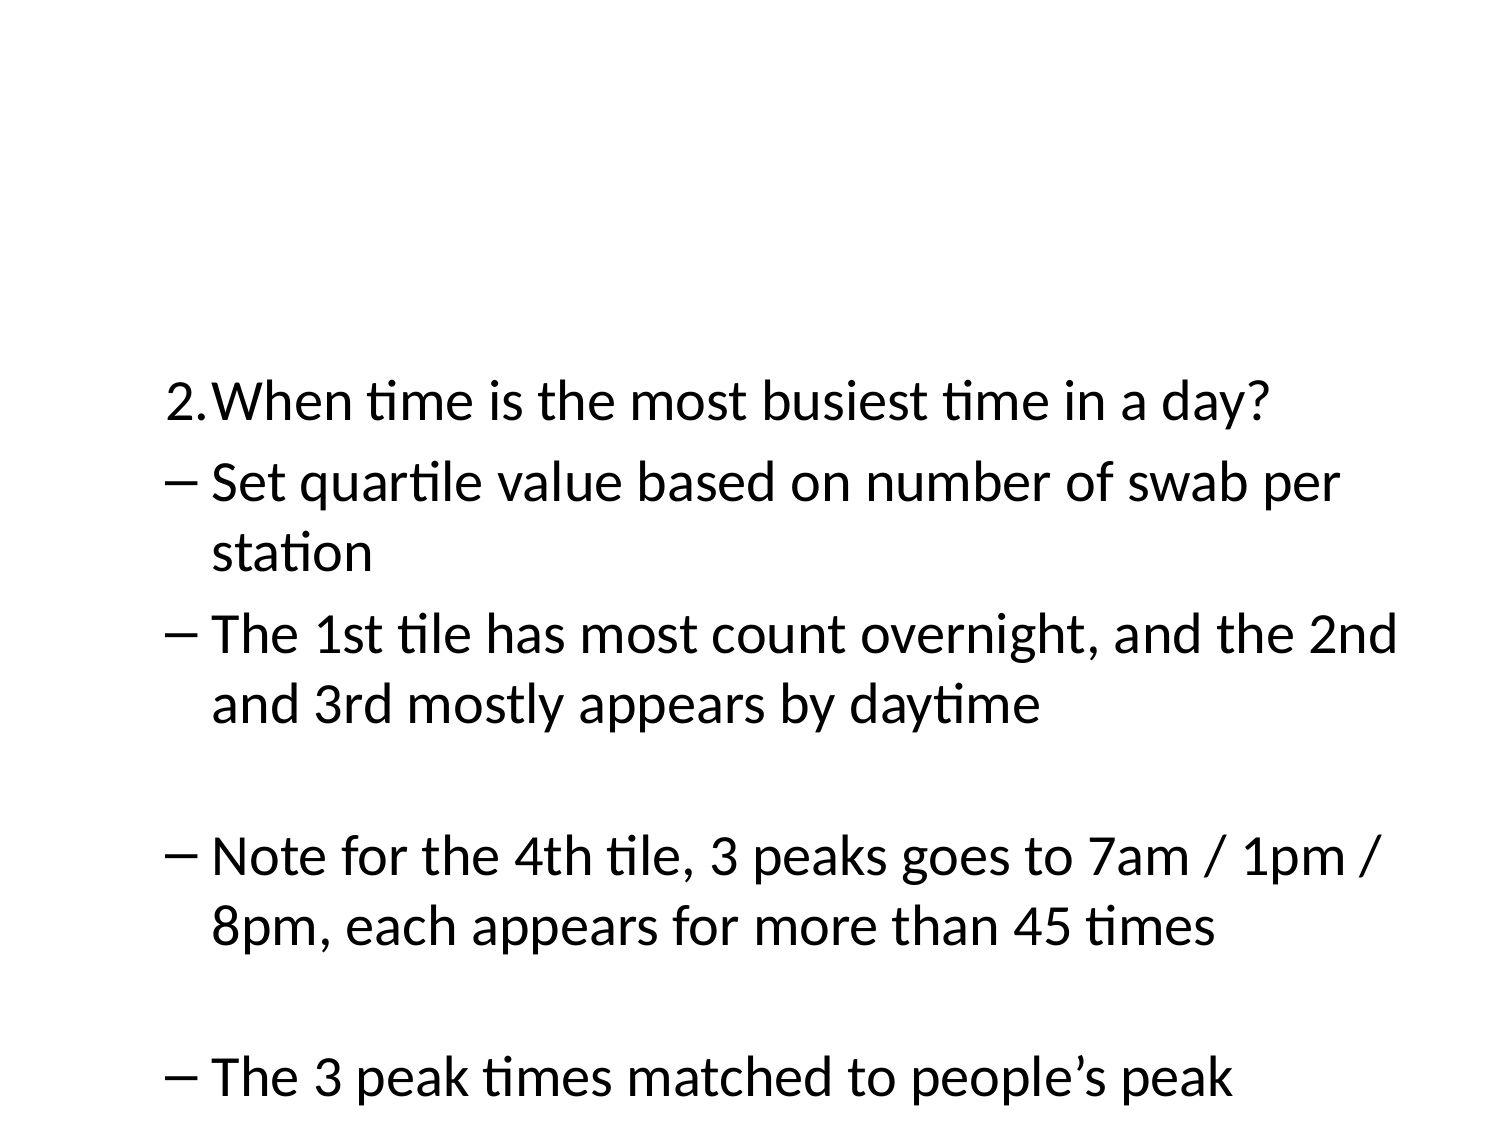

When time is the most busiest time in a day?
Set quartile value based on number of swab per station
The 1st tile has most count overnight, and the 2nd and 3rd mostly appears by daytime
Note for the 4th tile, 3 peaks goes to 7am / 1pm / 8pm, each appears for more than 45 times
The 3 peak times matched to people’s peak working hour during a day
Should consider to increase number of stations / swab desks for the specific time frame